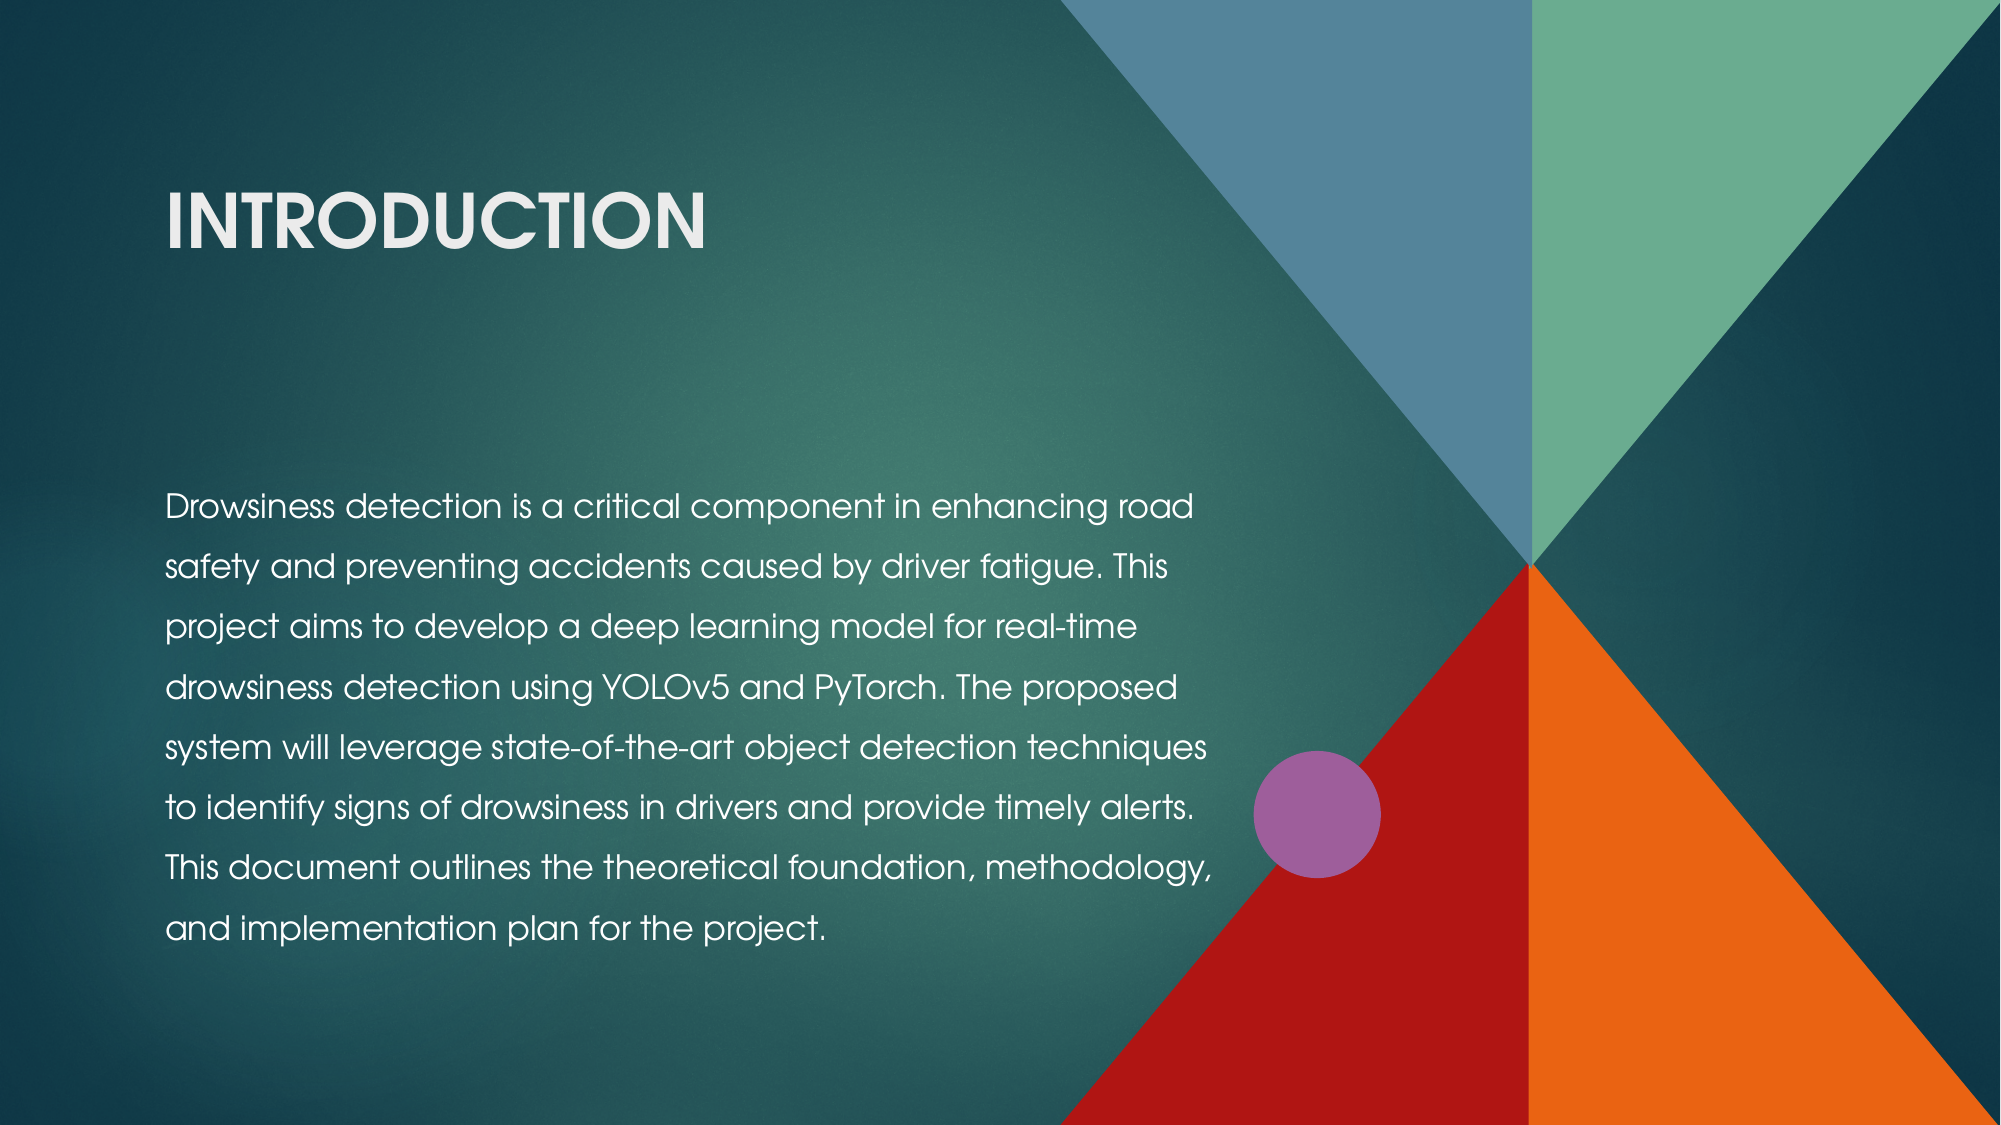

2
# INTRODUCTION
Drowsiness detection is a critical component in enhancing road safety and preventing accidents caused by driver fatigue. This project aims to develop a deep learning model for real-time drowsiness detection using YOLOv5 and PyTorch. The proposed system will leverage state-of-the-art object detection techniques to identify signs of drowsiness in drivers and provide timely alerts. This document outlines the theoretical foundation, methodology, and implementation plan for the project.